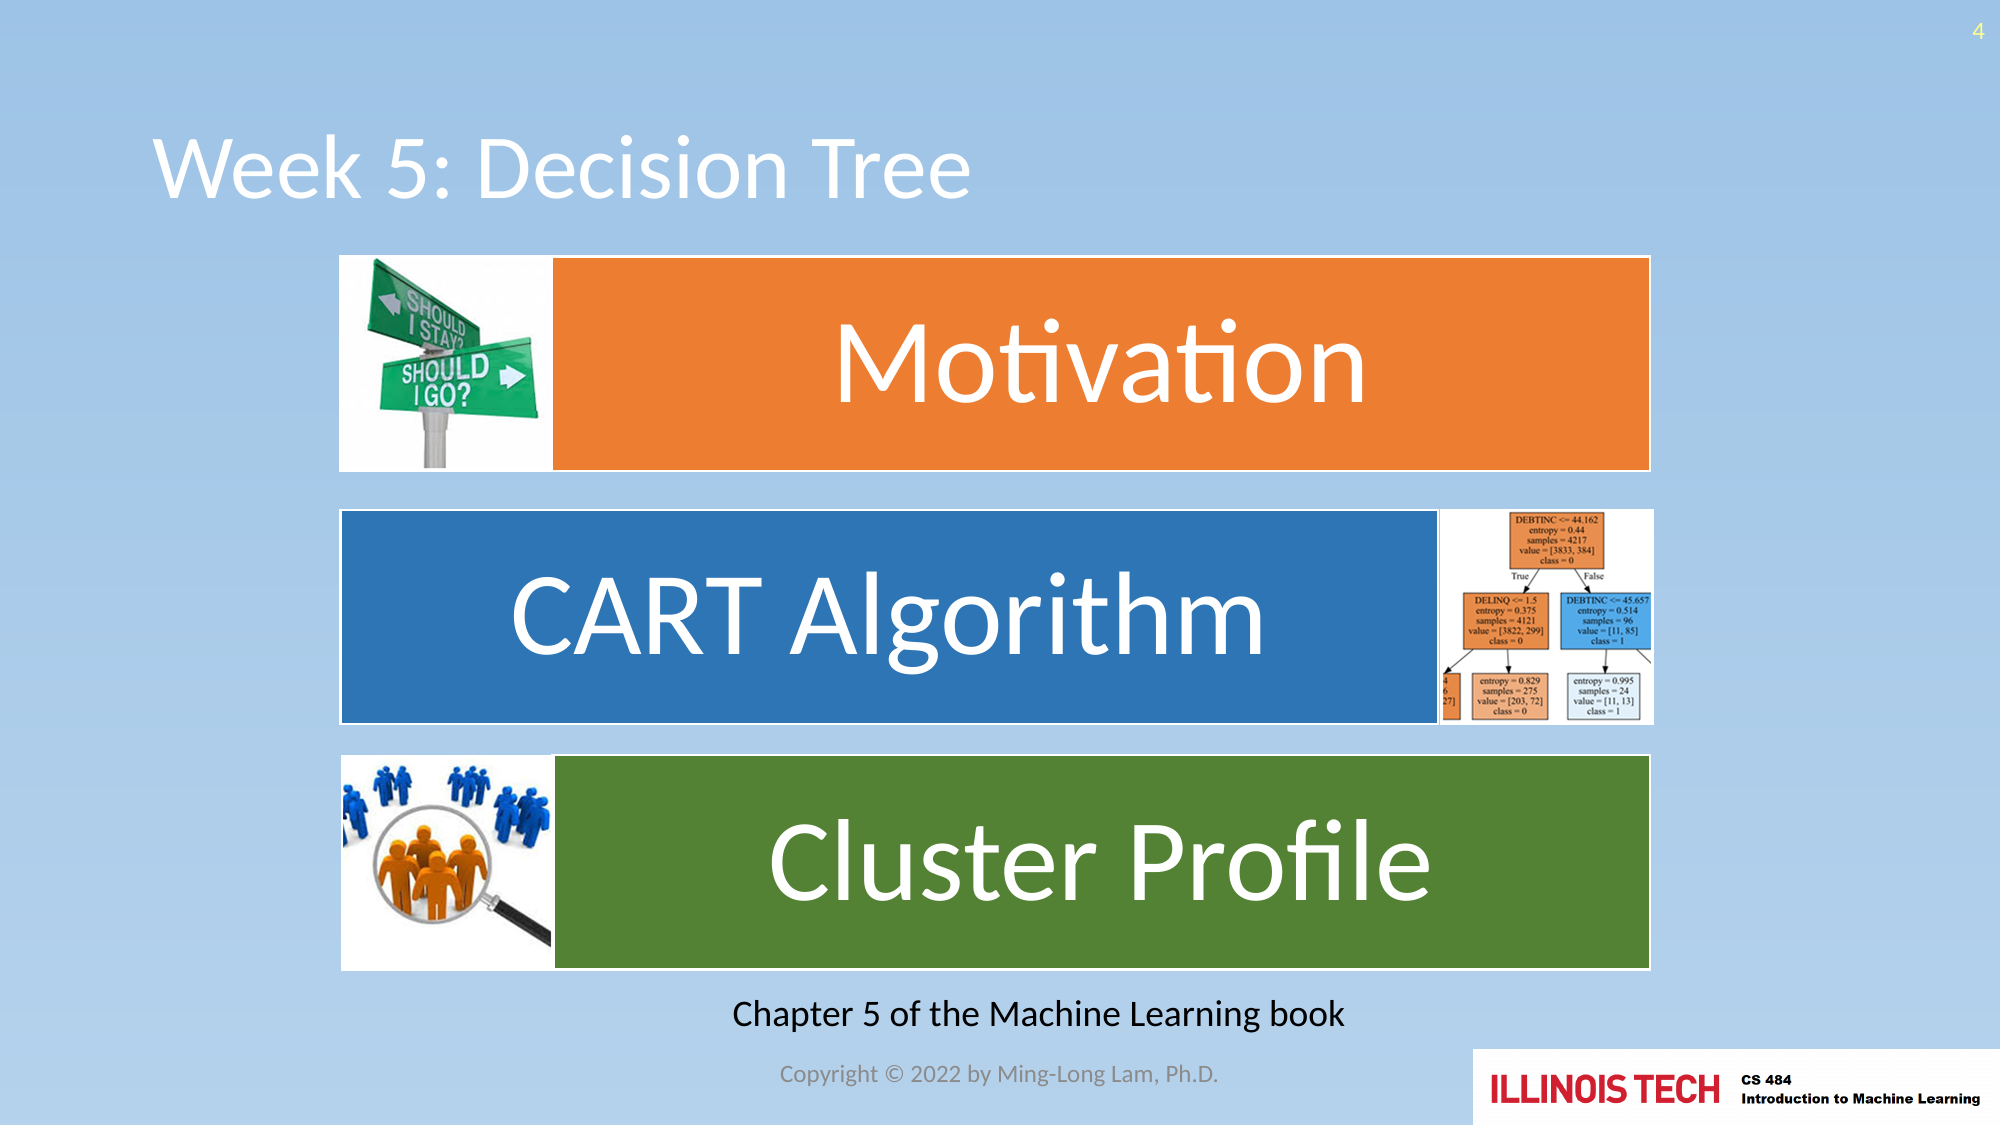

4
# Week 5: Decision Tree
Motivation
CART Algorithm
Cluster Profile
Chapter 5 of the Machine Learning book
Copyright © 2022 by Ming-Long Lam, Ph.D.